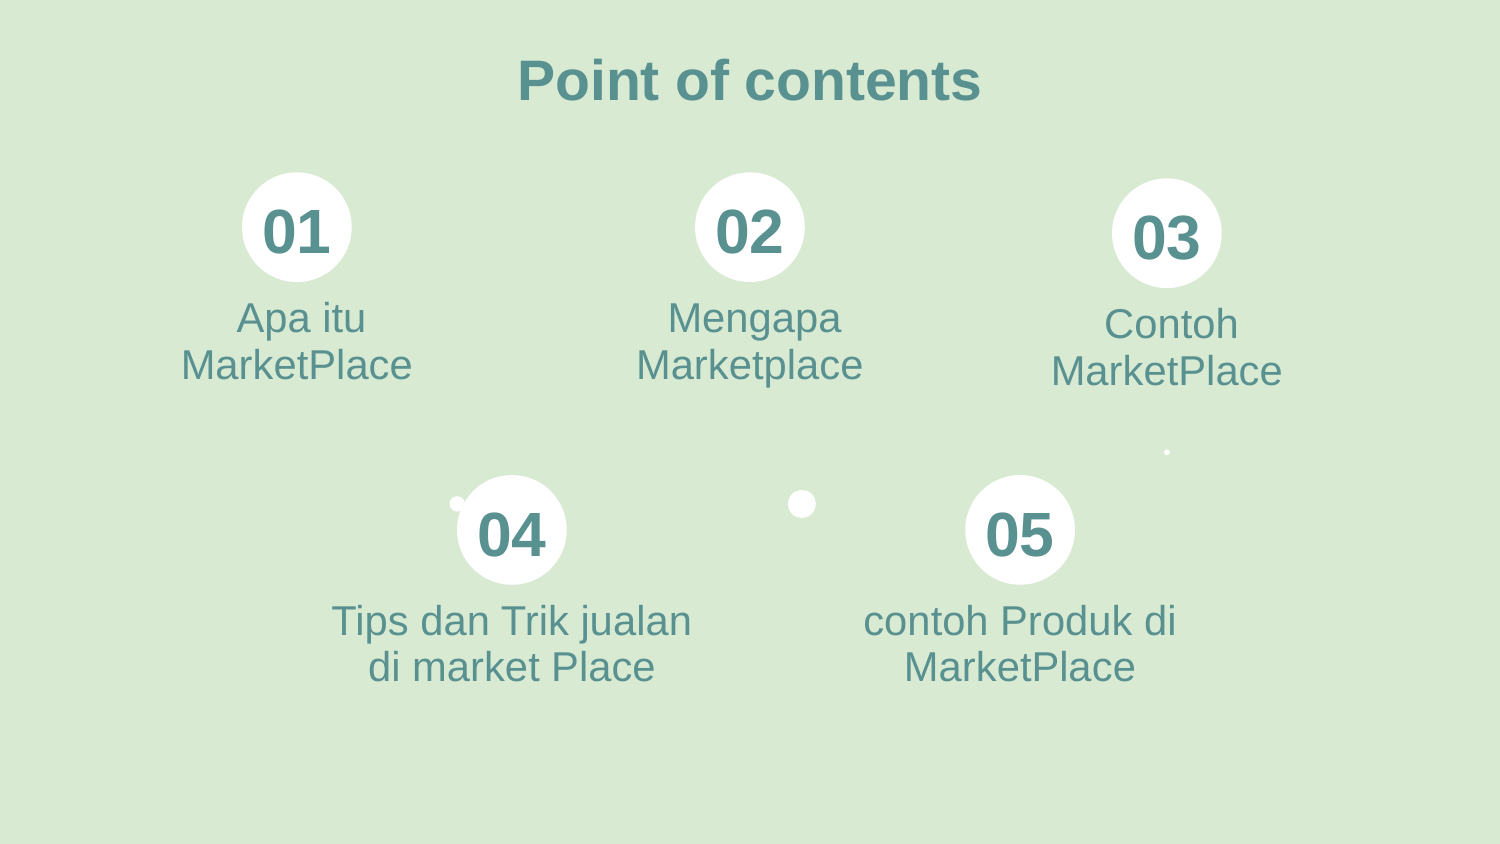

# Point of contents

01
02

03
 Apa itu MarketPlace
 Mengapa Marketplace
 Contoh MarketPlace

04

05

Tips dan Trik jualan di market Place
contoh Produk di MarketPlace